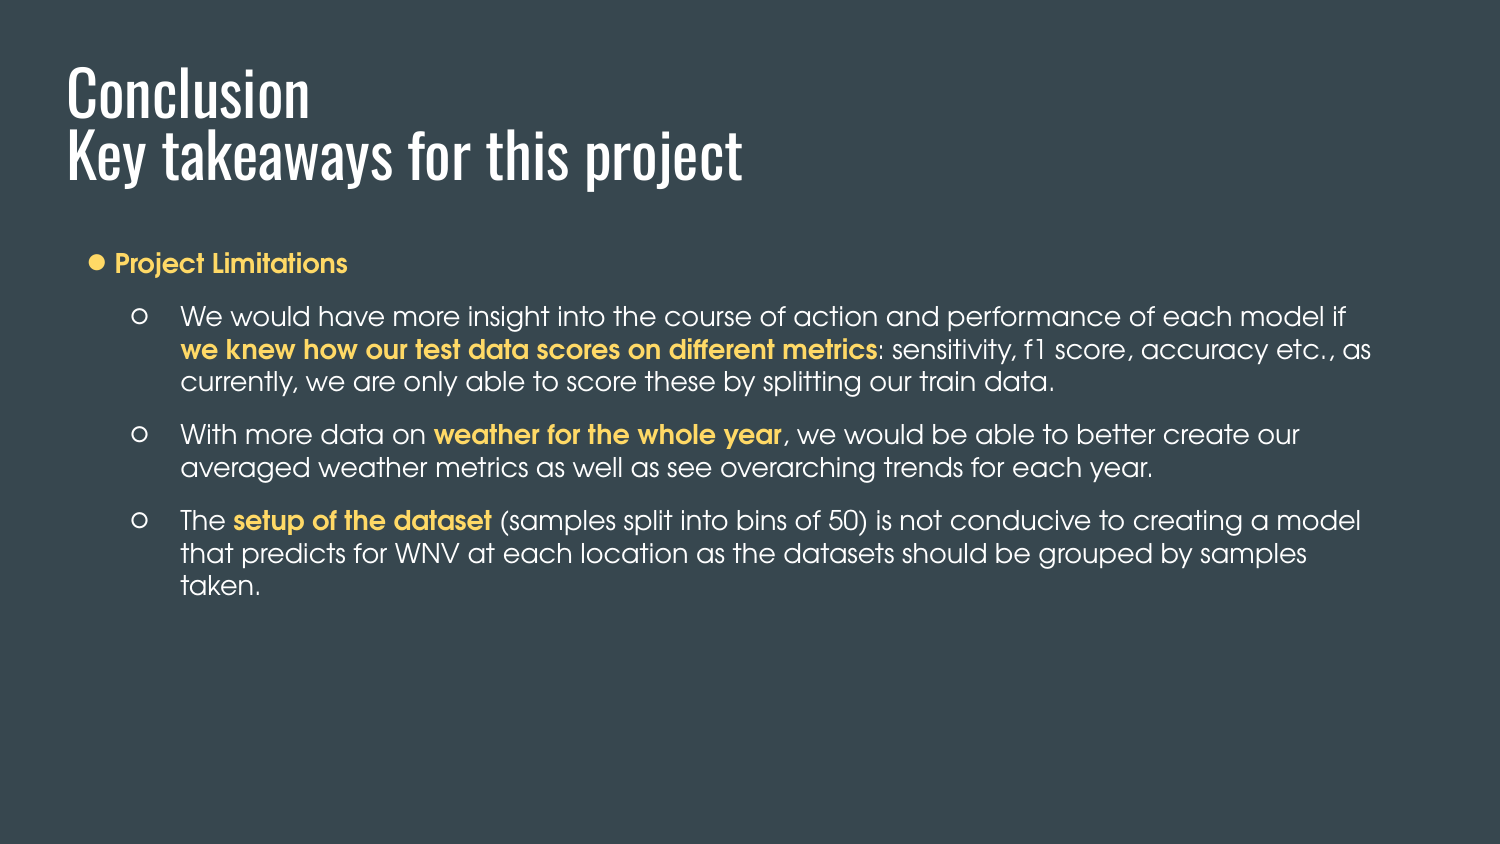

# Conclusion
Key takeaways for this project
Project Limitations
We would have more insight into the course of action and performance of each model if we knew how our test data scores on different metrics: sensitivity, f1 score, accuracy etc., as currently, we are only able to score these by splitting our train data.
With more data on weather for the whole year, we would be able to better create our averaged weather metrics as well as see overarching trends for each year.
The setup of the dataset (samples split into bins of 50) is not conducive to creating a model that predicts for WNV at each location as the datasets should be grouped by samples taken.